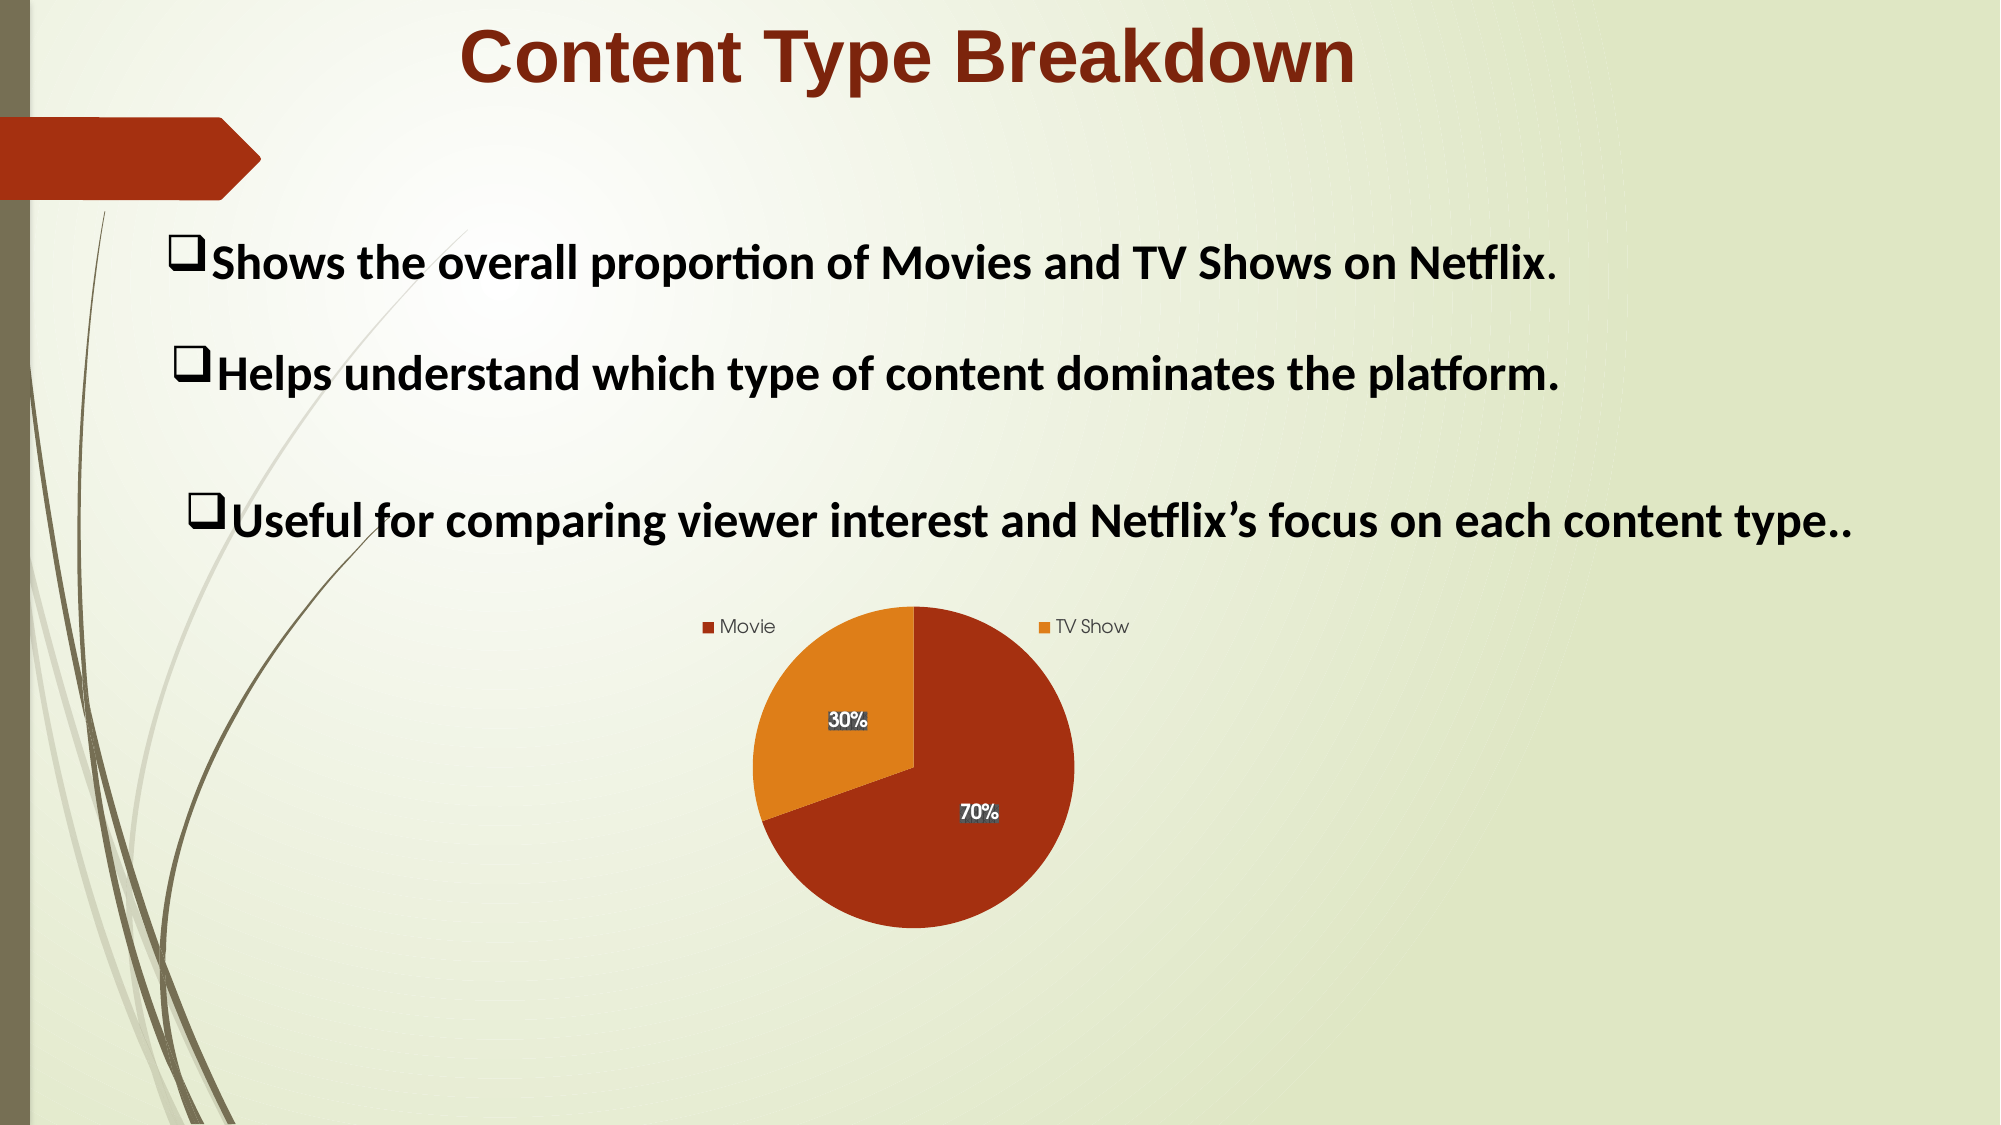

Content Type Breakdown
Shows the overall proportion of Movies and TV Shows on Netflix.
Helps understand which type of content dominates the platform.
Useful for comparing viewer interest and Netflix’s focus on each content type..

### Chart

| Category | Total |
|---|---|
| Movie | 6111.0 |
| TV Show | 2675.0 |